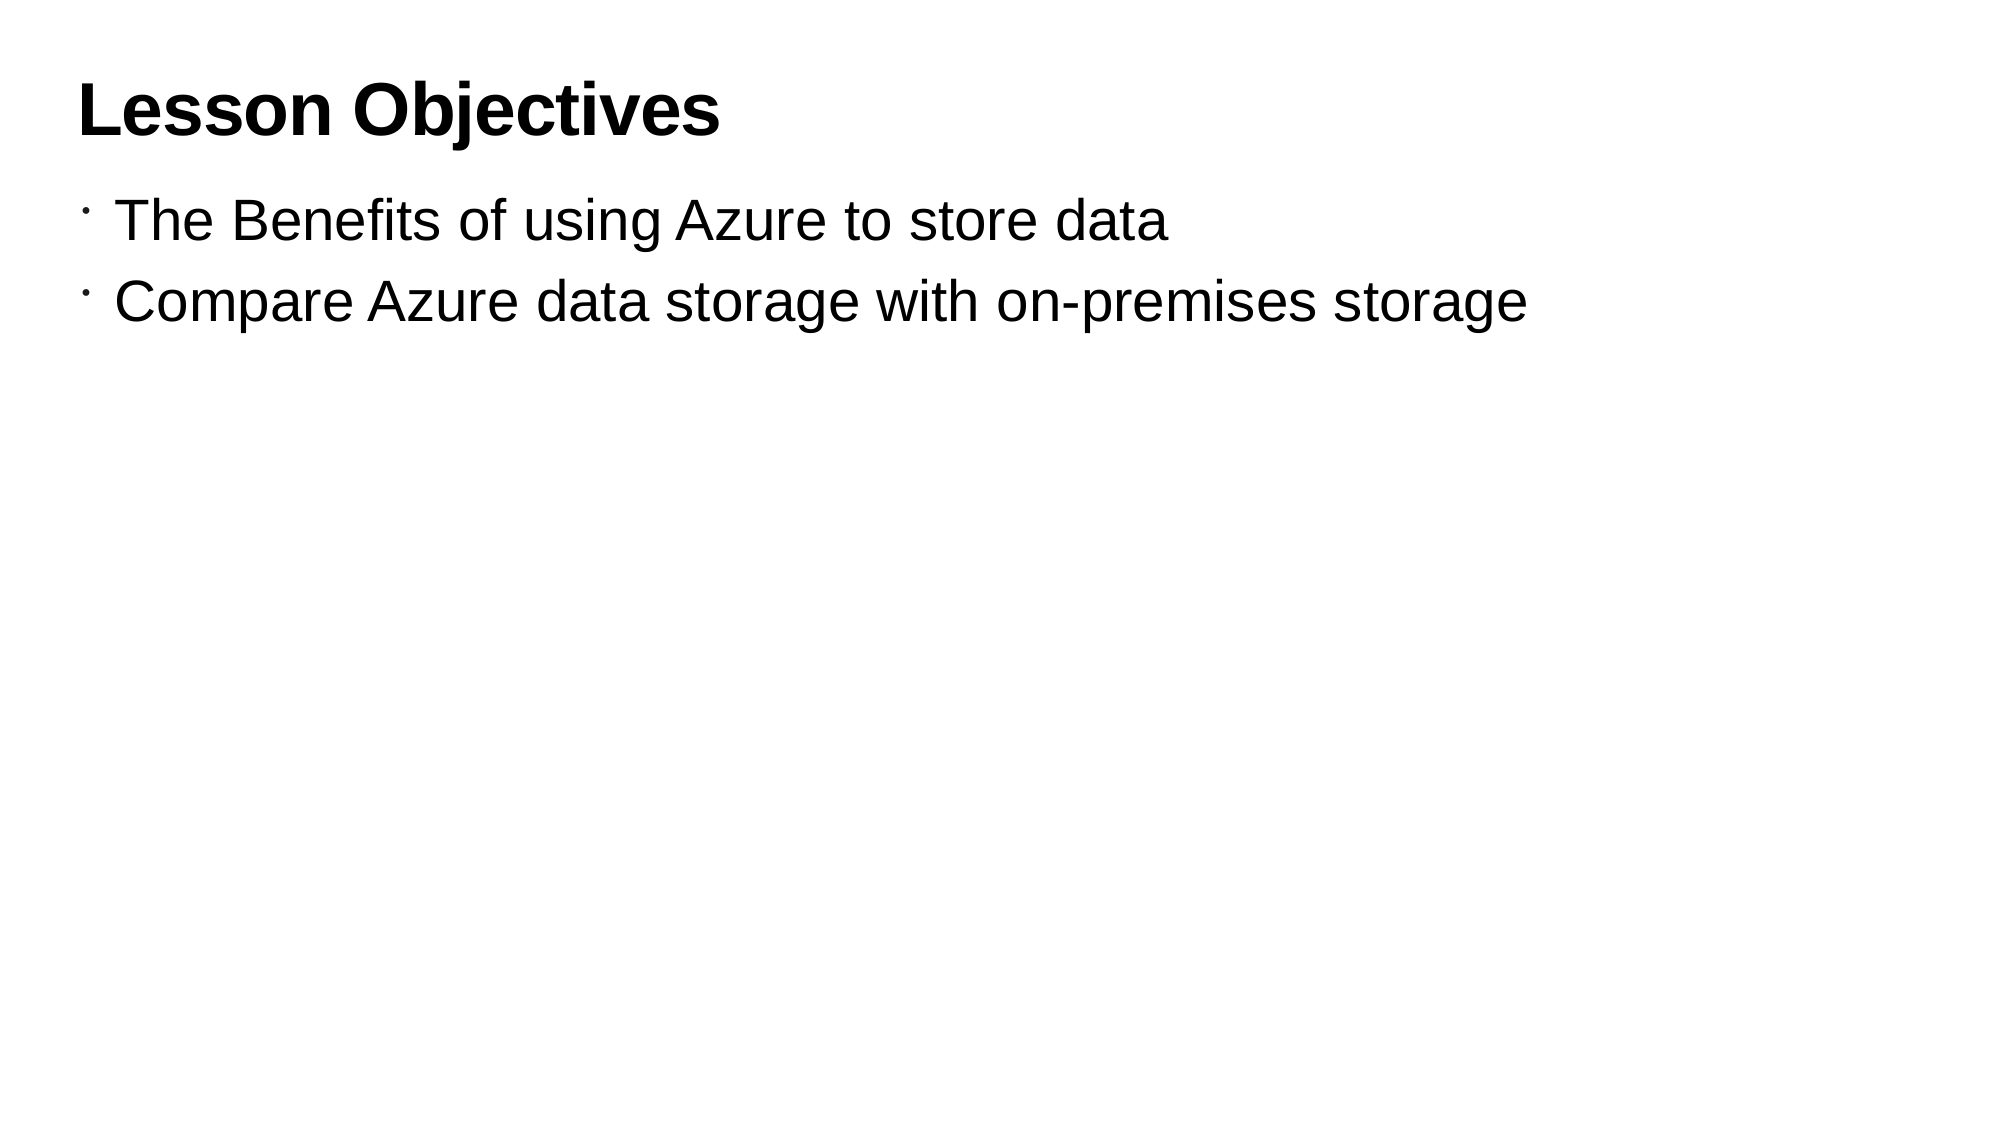

# Lesson Objectives
The Benefits of using Azure to store data
Compare Azure data storage with on-premises storage